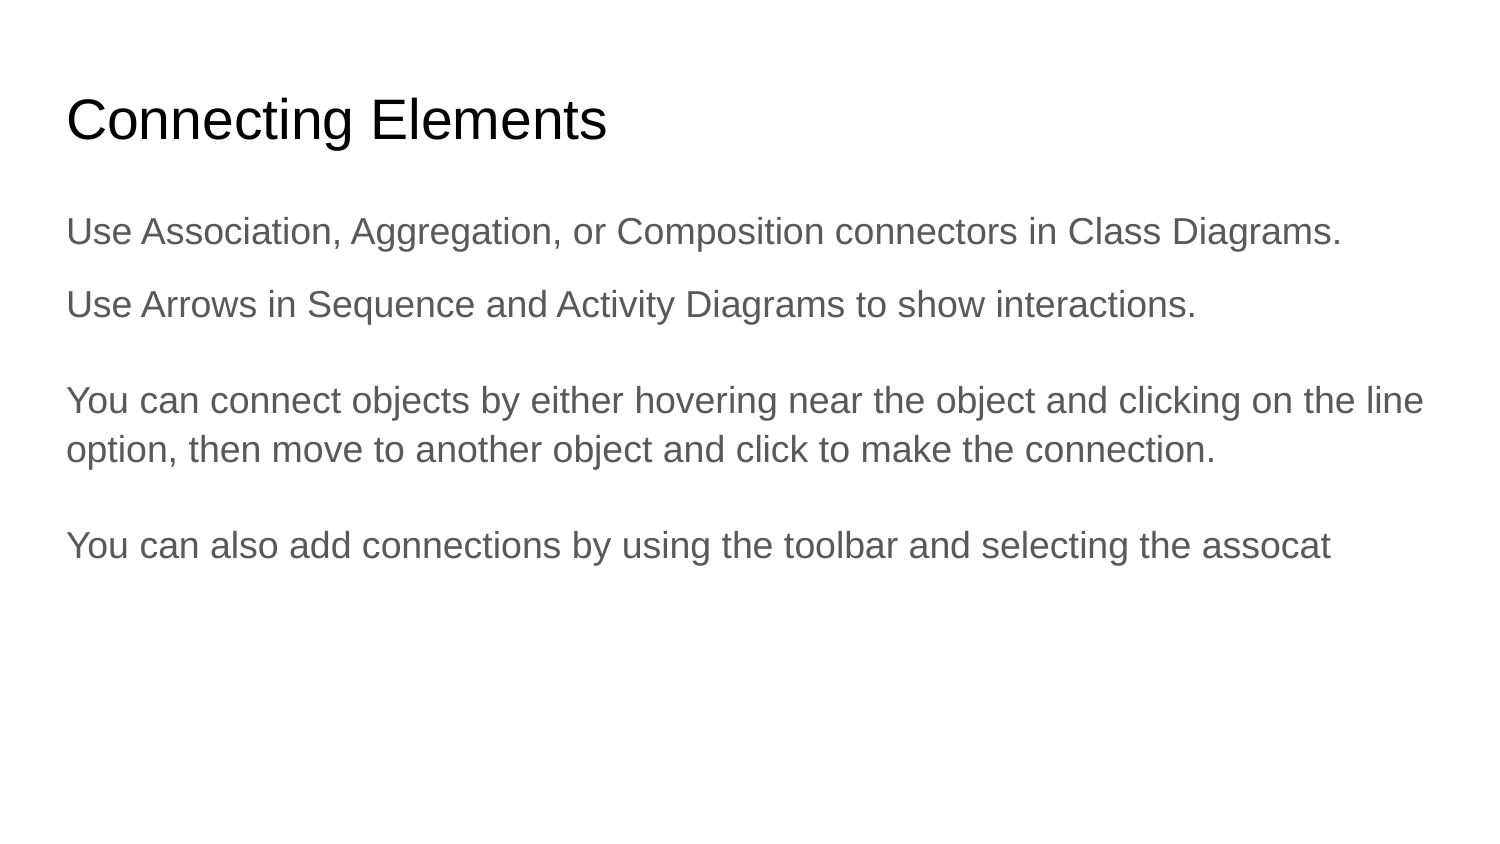

# Connecting Elements
Use Association, Aggregation, or Composition connectors in Class Diagrams.
Use Arrows in Sequence and Activity Diagrams to show interactions.
You can connect objects by either hovering near the object and clicking on the line option, then move to another object and click to make the connection.
You can also add connections by using the toolbar and selecting the assocat